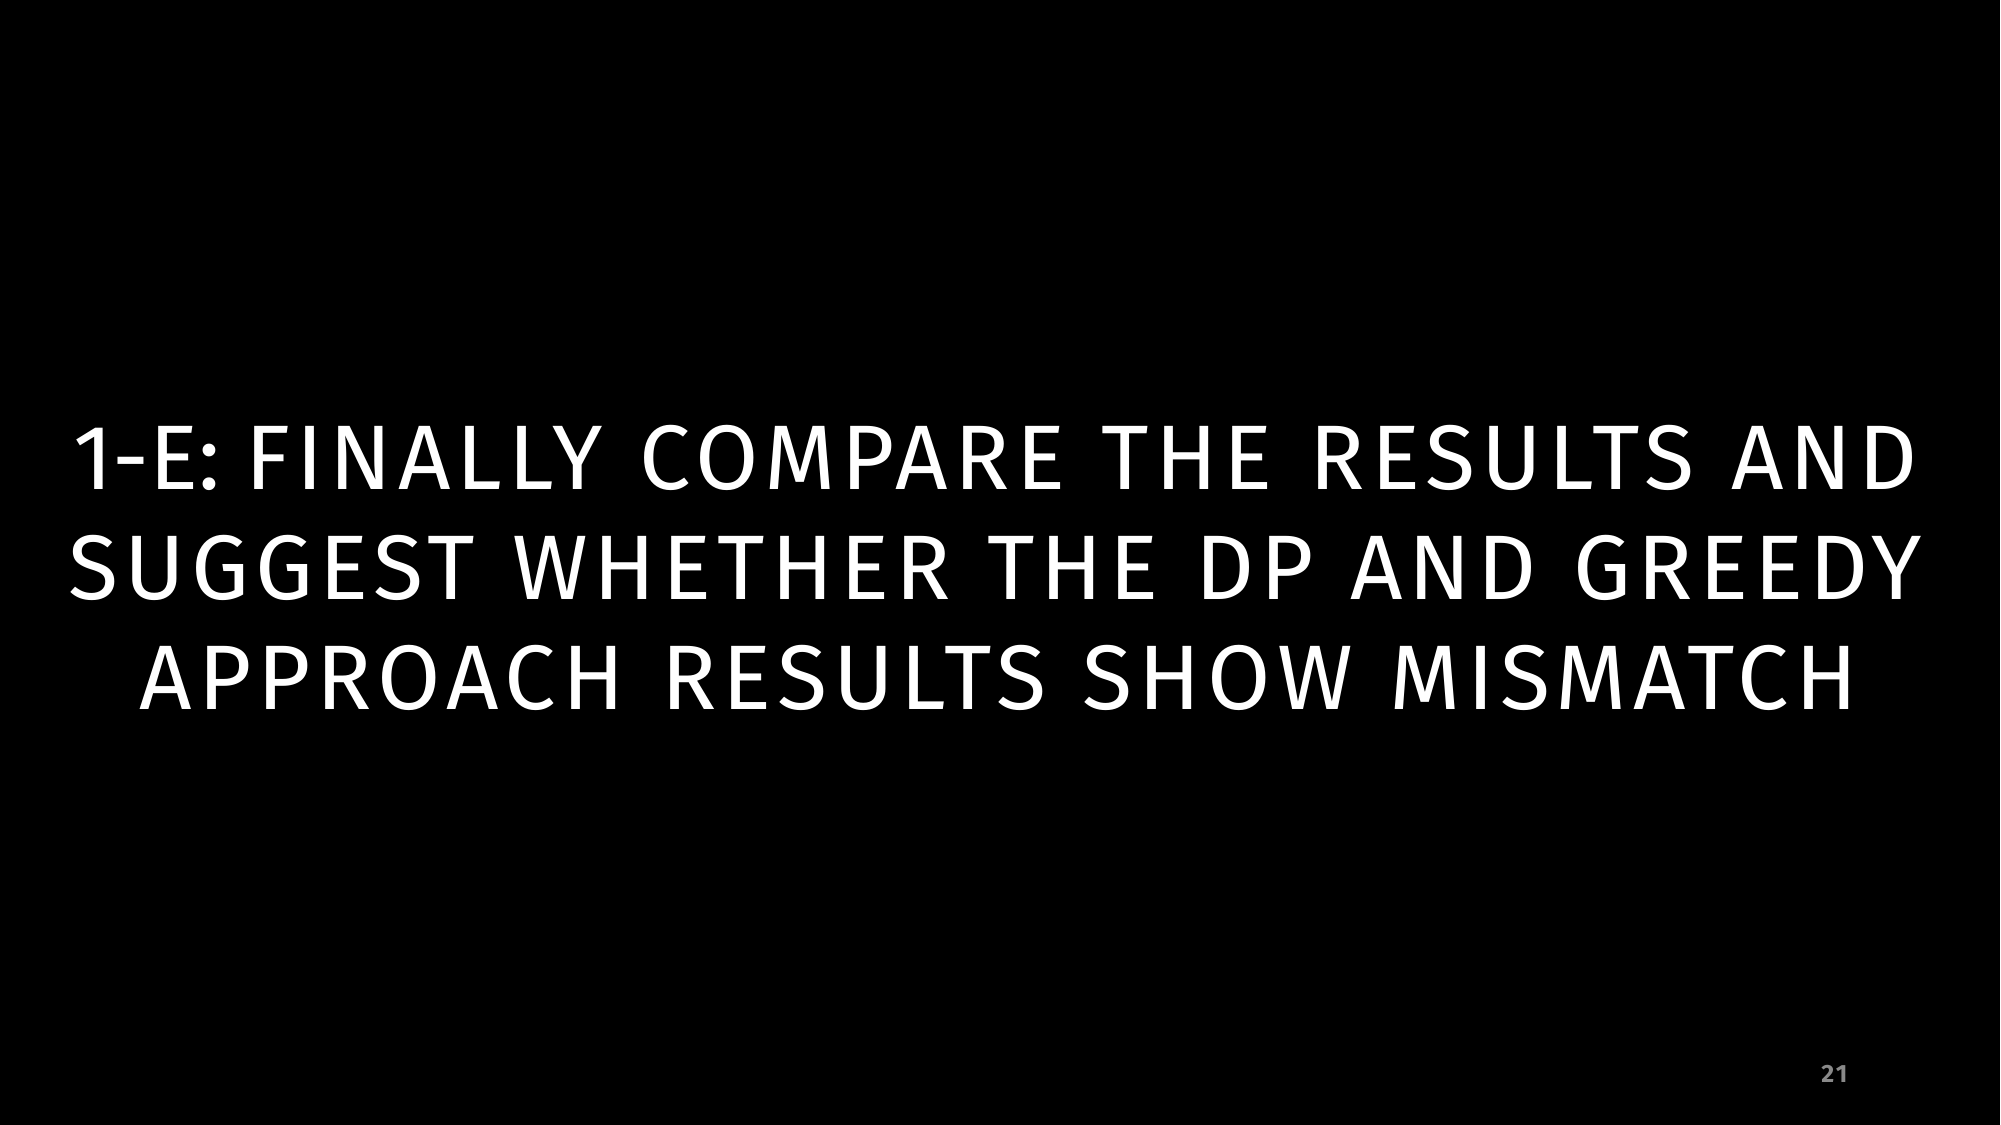

# 1-E: FINALLY COMPARE THE RESULTS AND SUGGEST WHETHER THE DP AND GREEDY APPROACH RESULTS SHOW MISMATCH
21